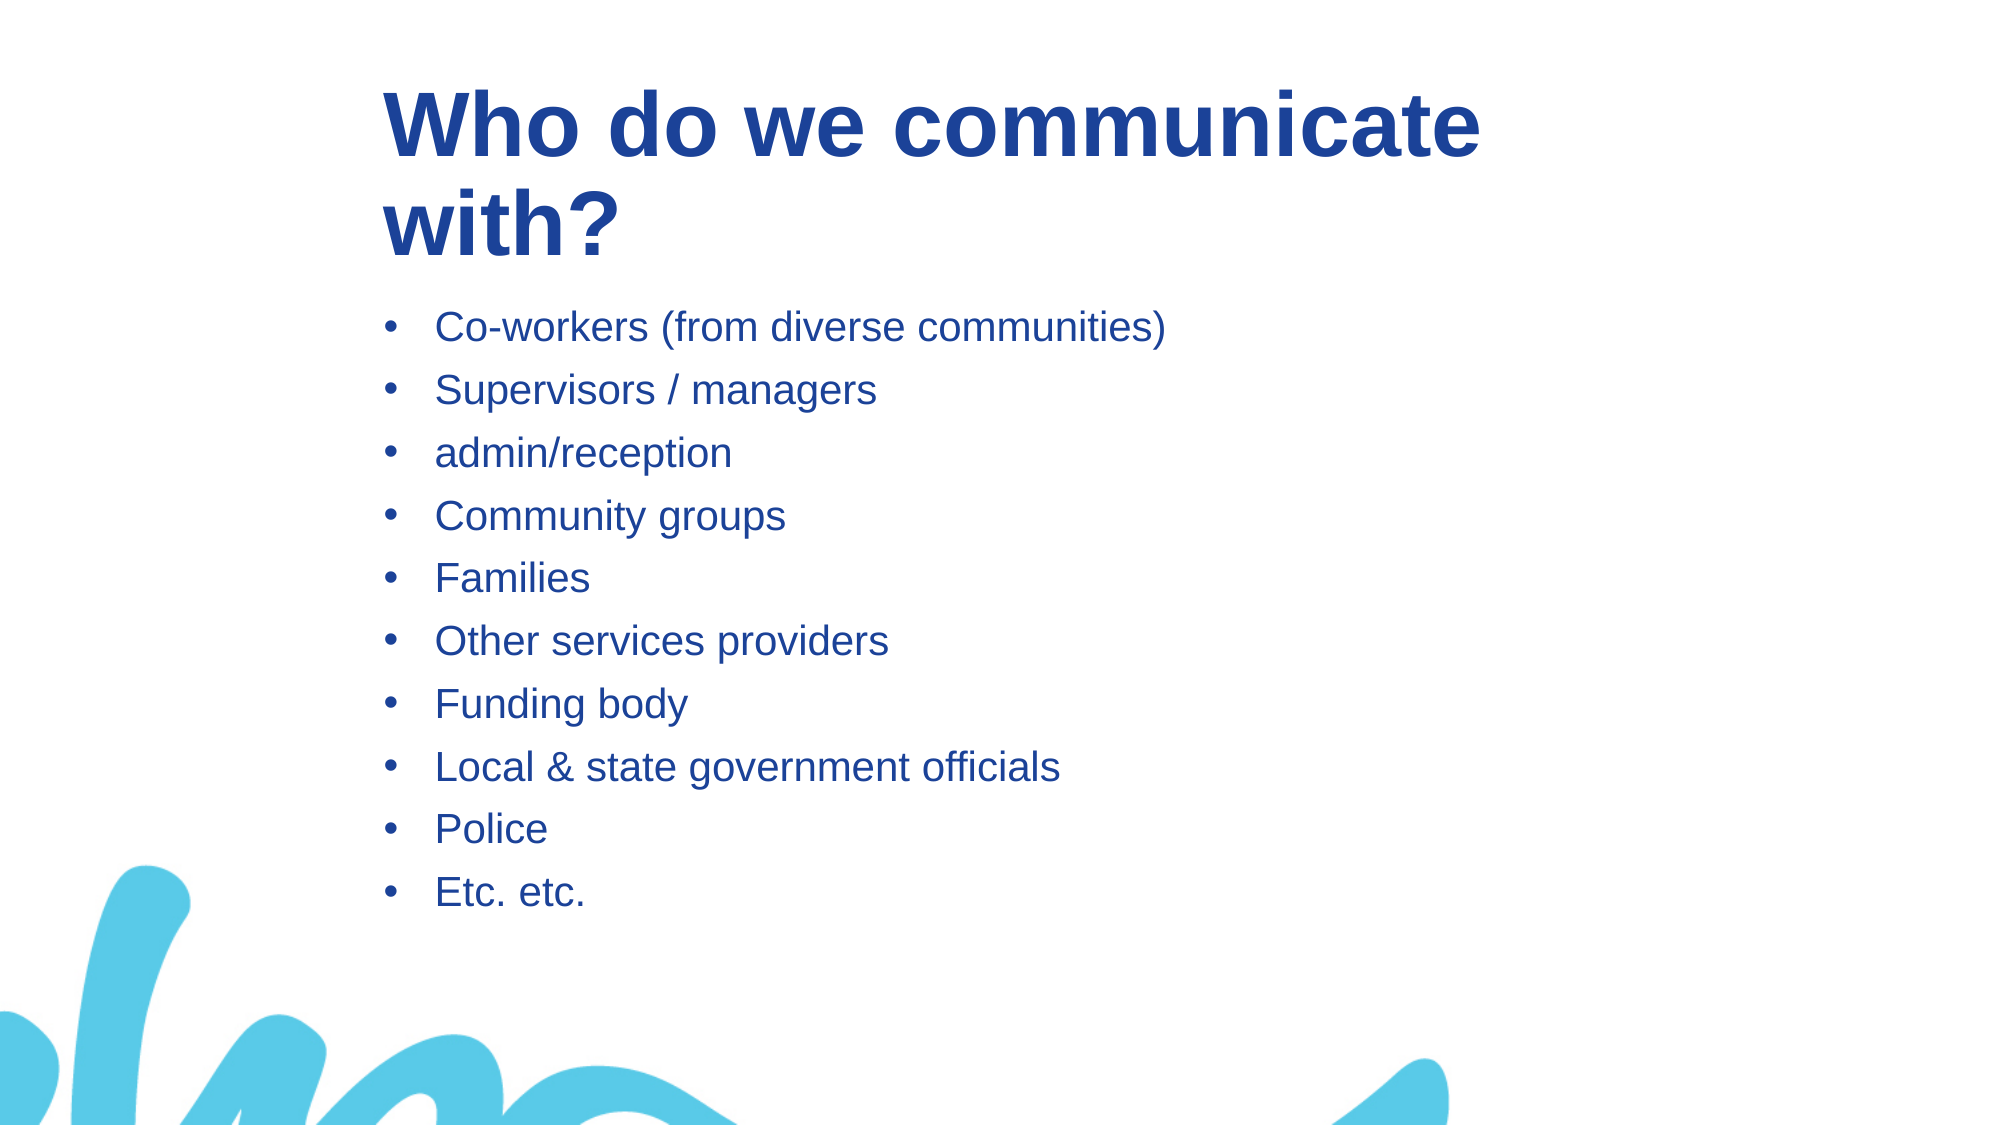

Who do we communicate with?
Co-workers (from diverse communities)​
Supervisors / managers​
admin/reception​
Community groups​
Families​
Other services providers​
Funding body​
Local & state government officials ​
Police ​
Etc. etc.